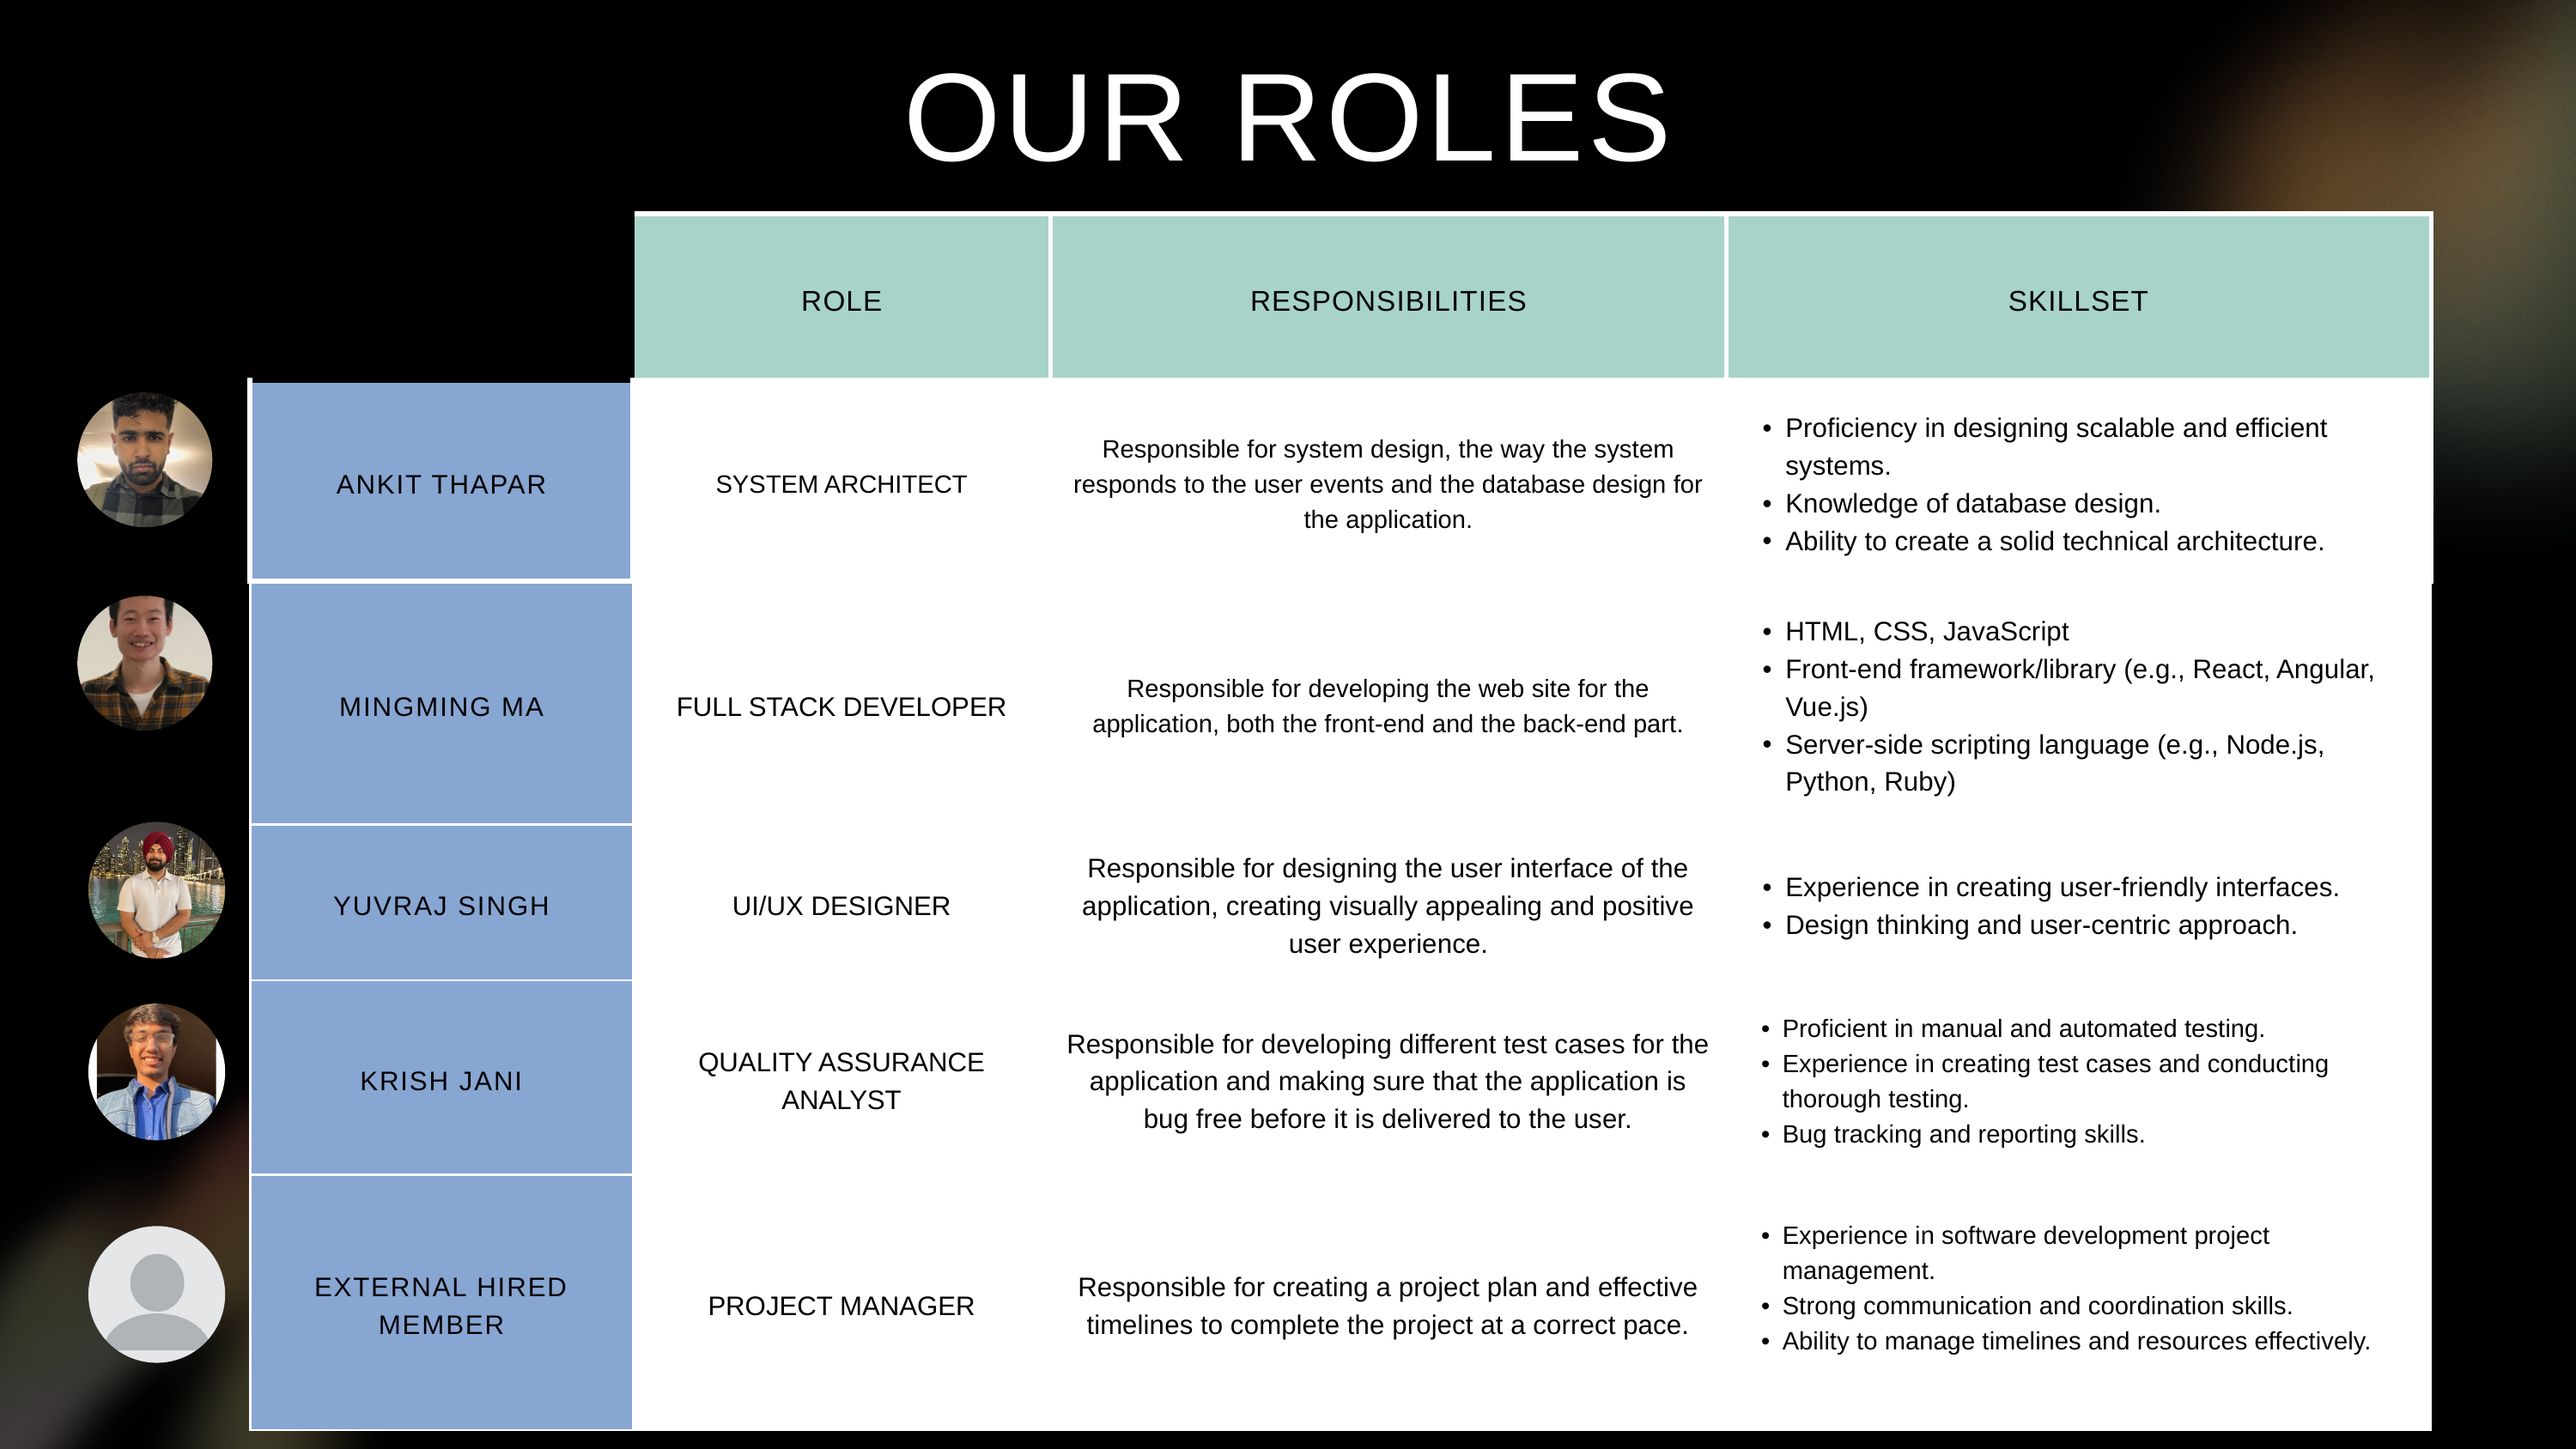

OUR ROLES
|  | ROLE | RESPONSIBILITIES | SKILLSET |
| --- | --- | --- | --- |
| ANKIT THAPAR | SYSTEM ARCHITECT | Responsible for system design, the way the system responds to the user events and the database design for the application. | Proficiency in designing scalable and efficient systems. Knowledge of database design. Ability to create a solid technical architecture. |
| MINGMING MA | FULL STACK DEVELOPER | Responsible for developing the web site for the application, both the front-end and the back-end part. | HTML, CSS, JavaScript Front-end framework/library (e.g., React, Angular, Vue.js) Server-side scripting language (e.g., Node.js, Python, Ruby) |
| YUVRAJ SINGH | UI/UX DESIGNER | Responsible for designing the user interface of the application, creating visually appealing and positive user experience. | Experience in creating user-friendly interfaces. Design thinking and user-centric approach. |
| KRISH JANI | QUALITY ASSURANCE ANALYST | Responsible for developing different test cases for the application and making sure that the application is bug free before it is delivered to the user. | Proficient in manual and automated testing. Experience in creating test cases and conducting thorough testing. Bug tracking and reporting skills. |
| EXTERNAL HIRED MEMBER | PROJECT MANAGER | Responsible for creating a project plan and effective timelines to complete the project at a correct pace. | Experience in software development project management. Strong communication and coordination skills. Ability to manage timelines and resources effectively. |